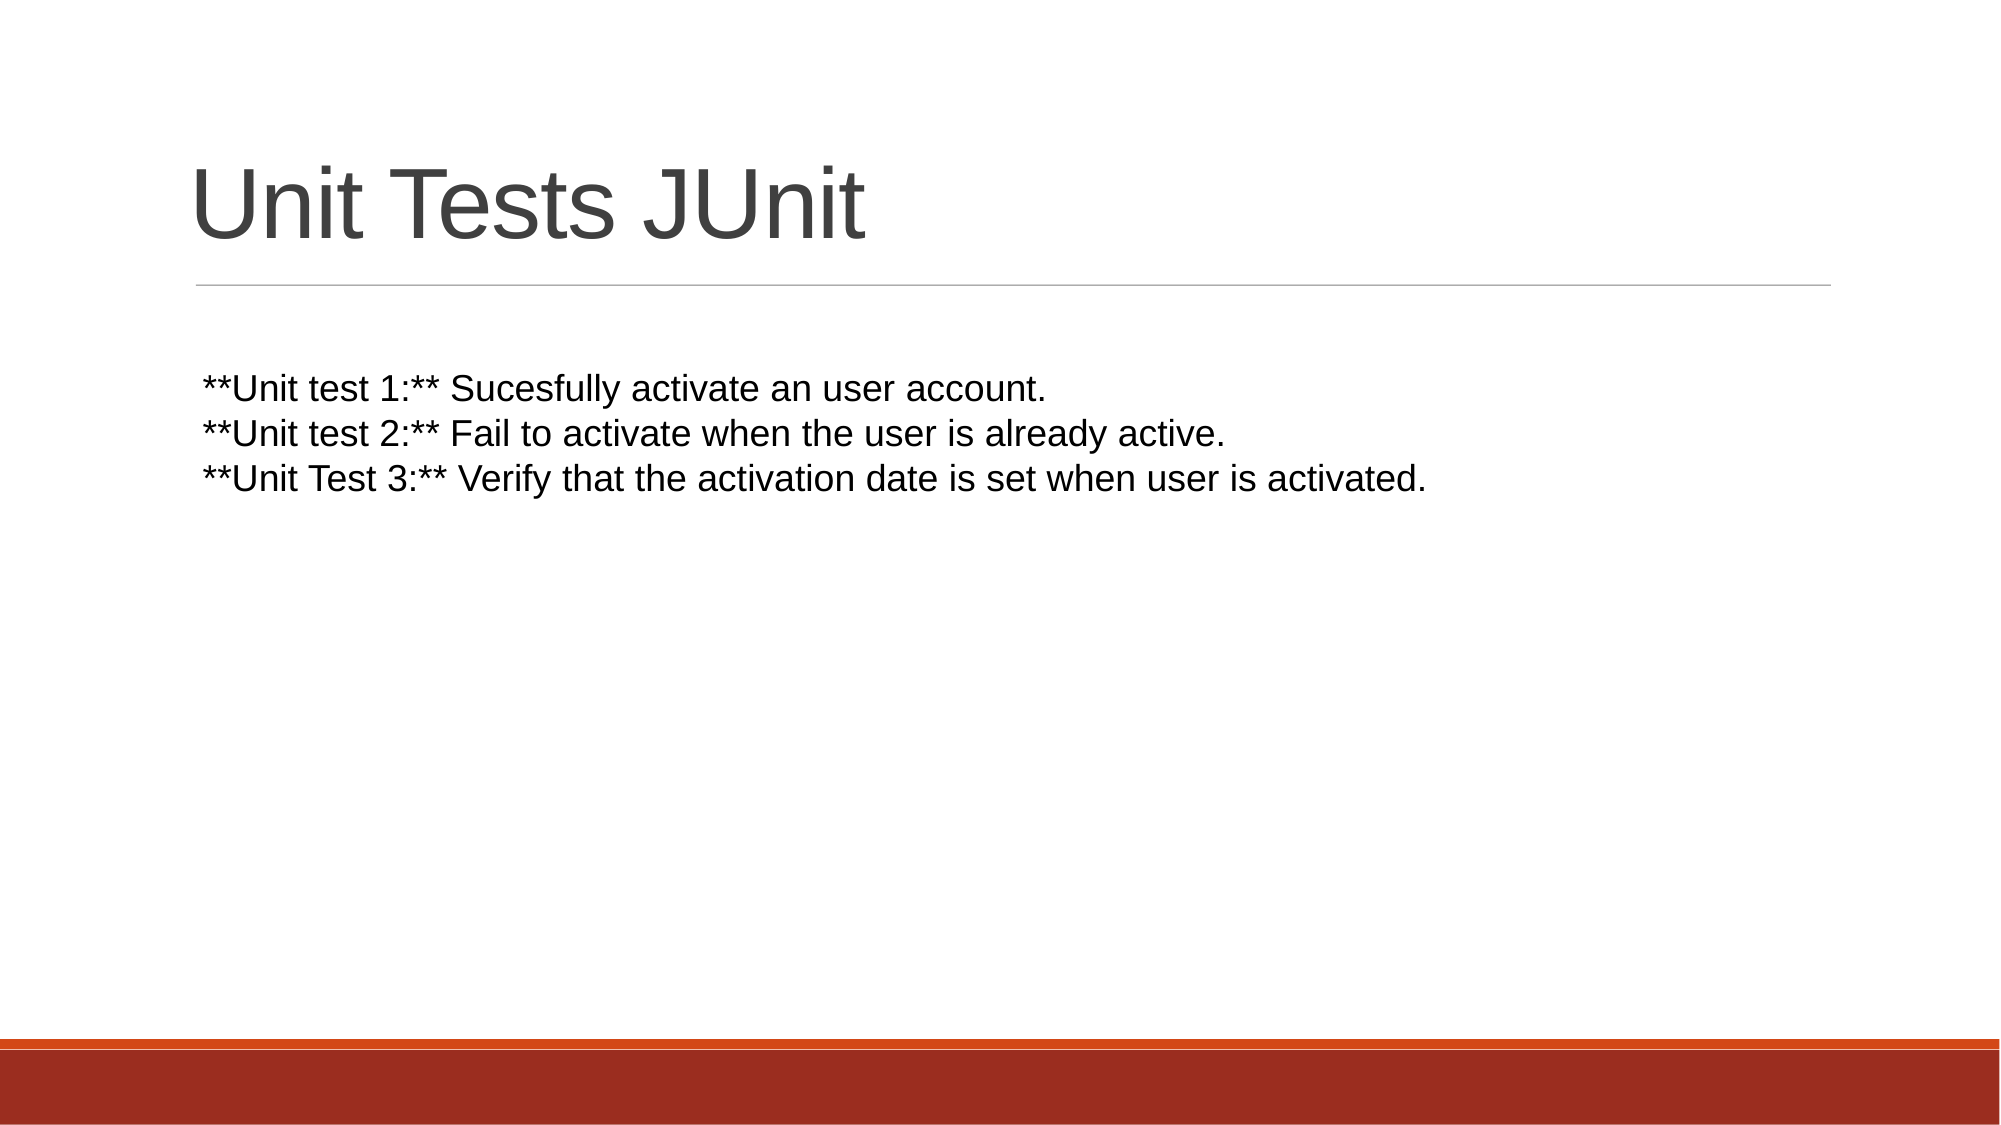

Unit Tests JUnit
**Unit test 1:** Sucesfully activate an user account.
**Unit test 2:** Fail to activate when the user is already active.
**Unit Test 3:** Verify that the activation date is set when user is activated.